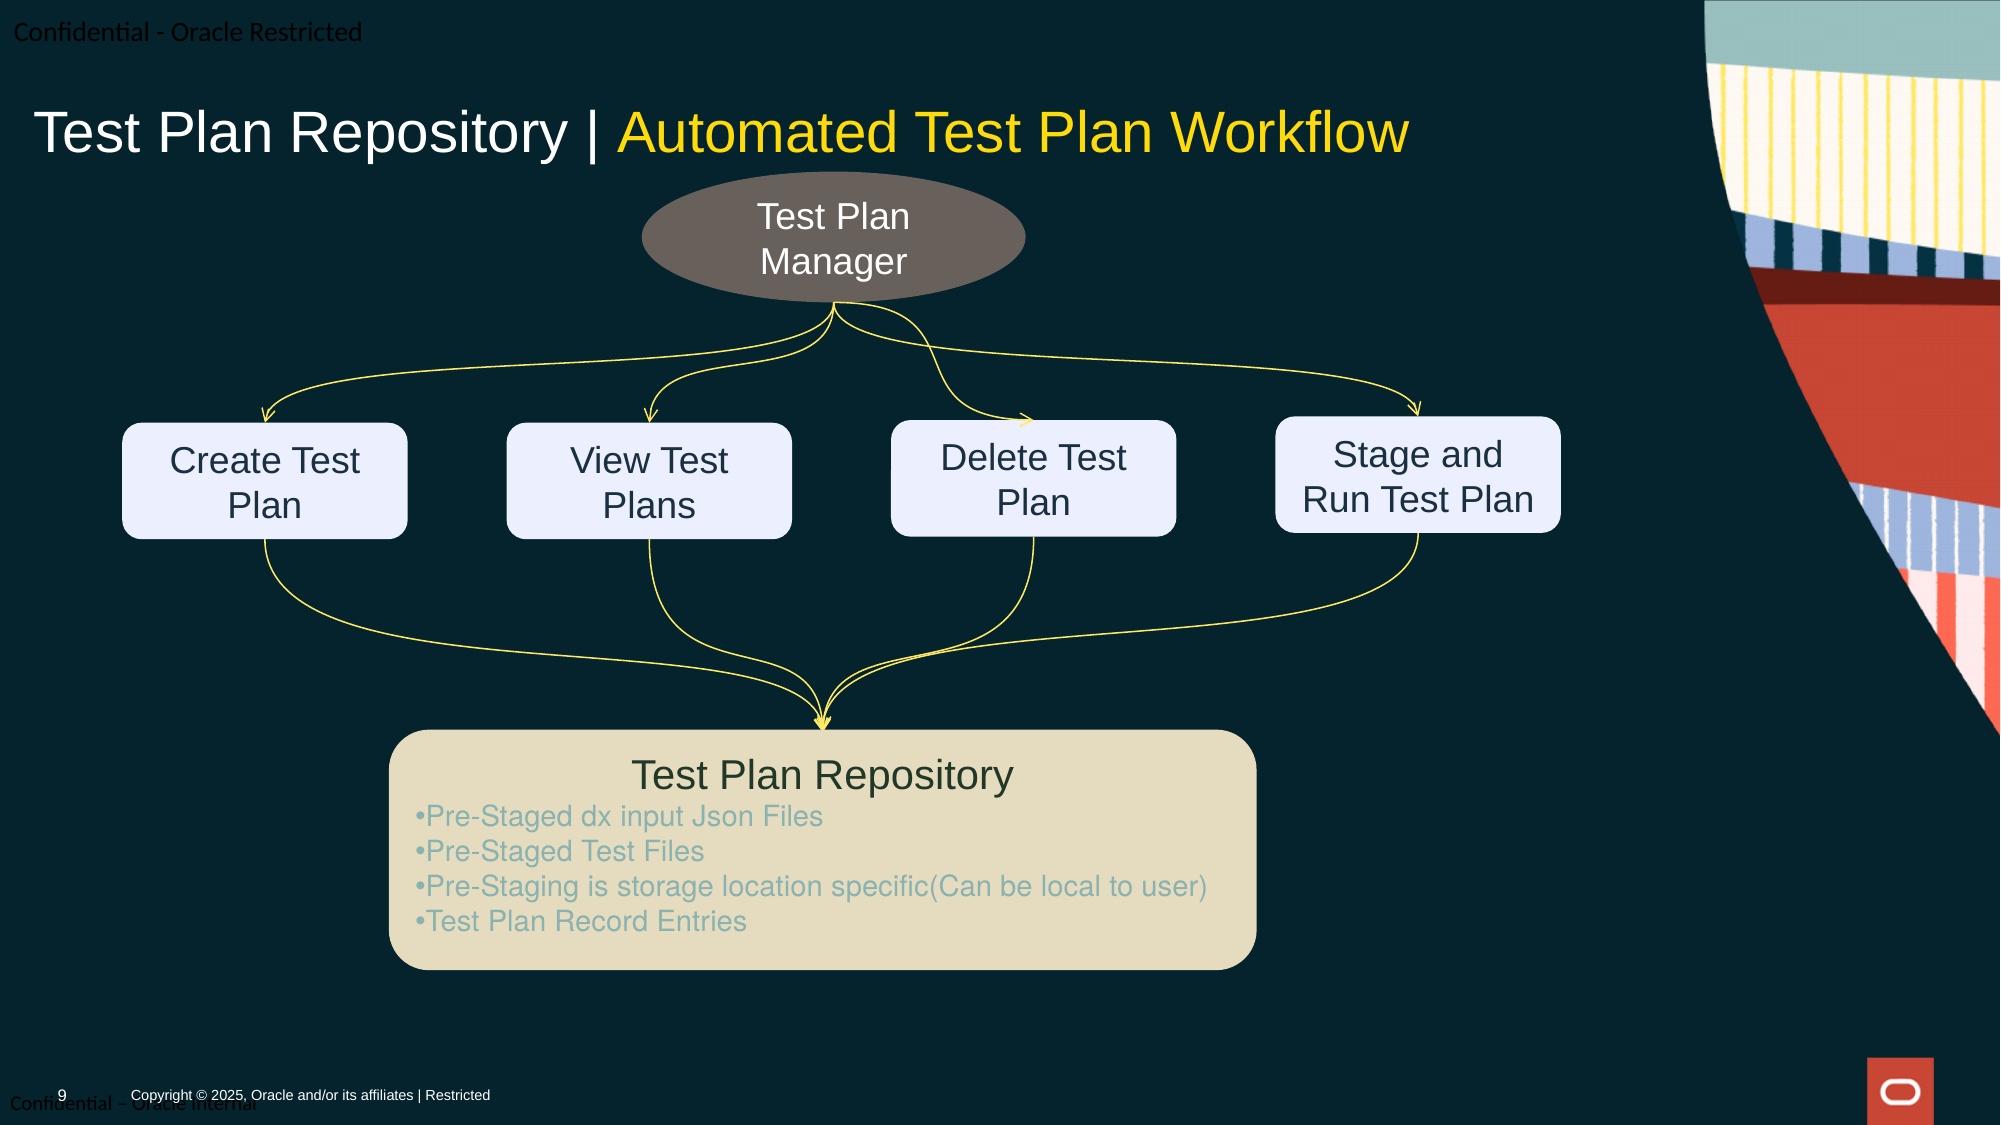

# Test Plan Repository | Automated Test Plan Workflow
Test Plan Manager

Stage and Run Test Plan

Delete Test Plan

View Test Plans

Create Test Plan

Test Plan Repository
Pre-Staged dx input Json Files
Pre-Staged Test Files
Pre-Staging is storage location specific(Can be local to user)
Test Plan Record Entries

9
Copyright © 2025, Oracle and/or its affiliates | Restricted